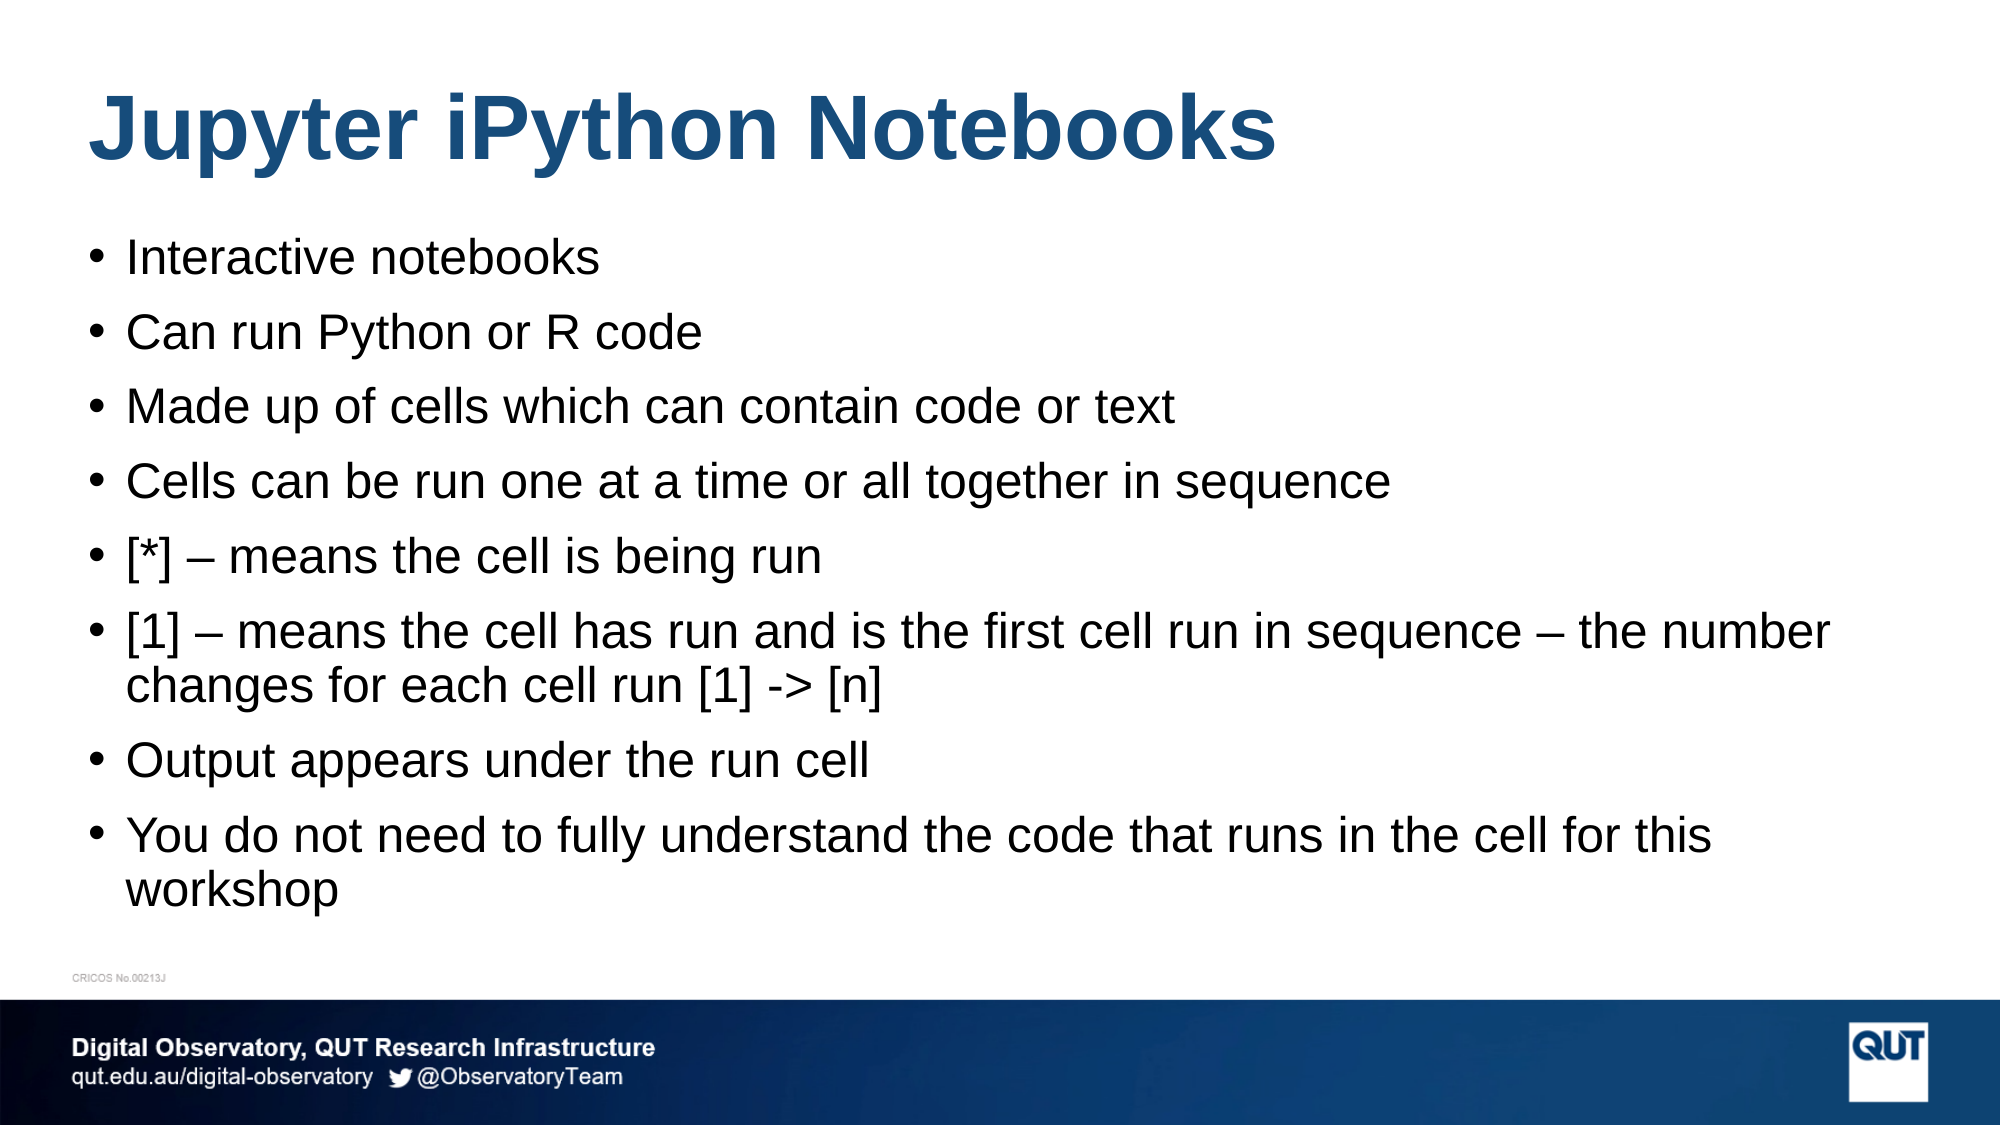

# Jupyter iPython Notebooks
Interactive notebooks
Can run Python or R code
Made up of cells which can contain code or text
Cells can be run one at a time or all together in sequence
[*] – means the cell is being run
[1] – means the cell has run and is the first cell run in sequence – the number changes for each cell run [1] -> [n]
Output appears under the run cell
You do not need to fully understand the code that runs in the cell for this workshop